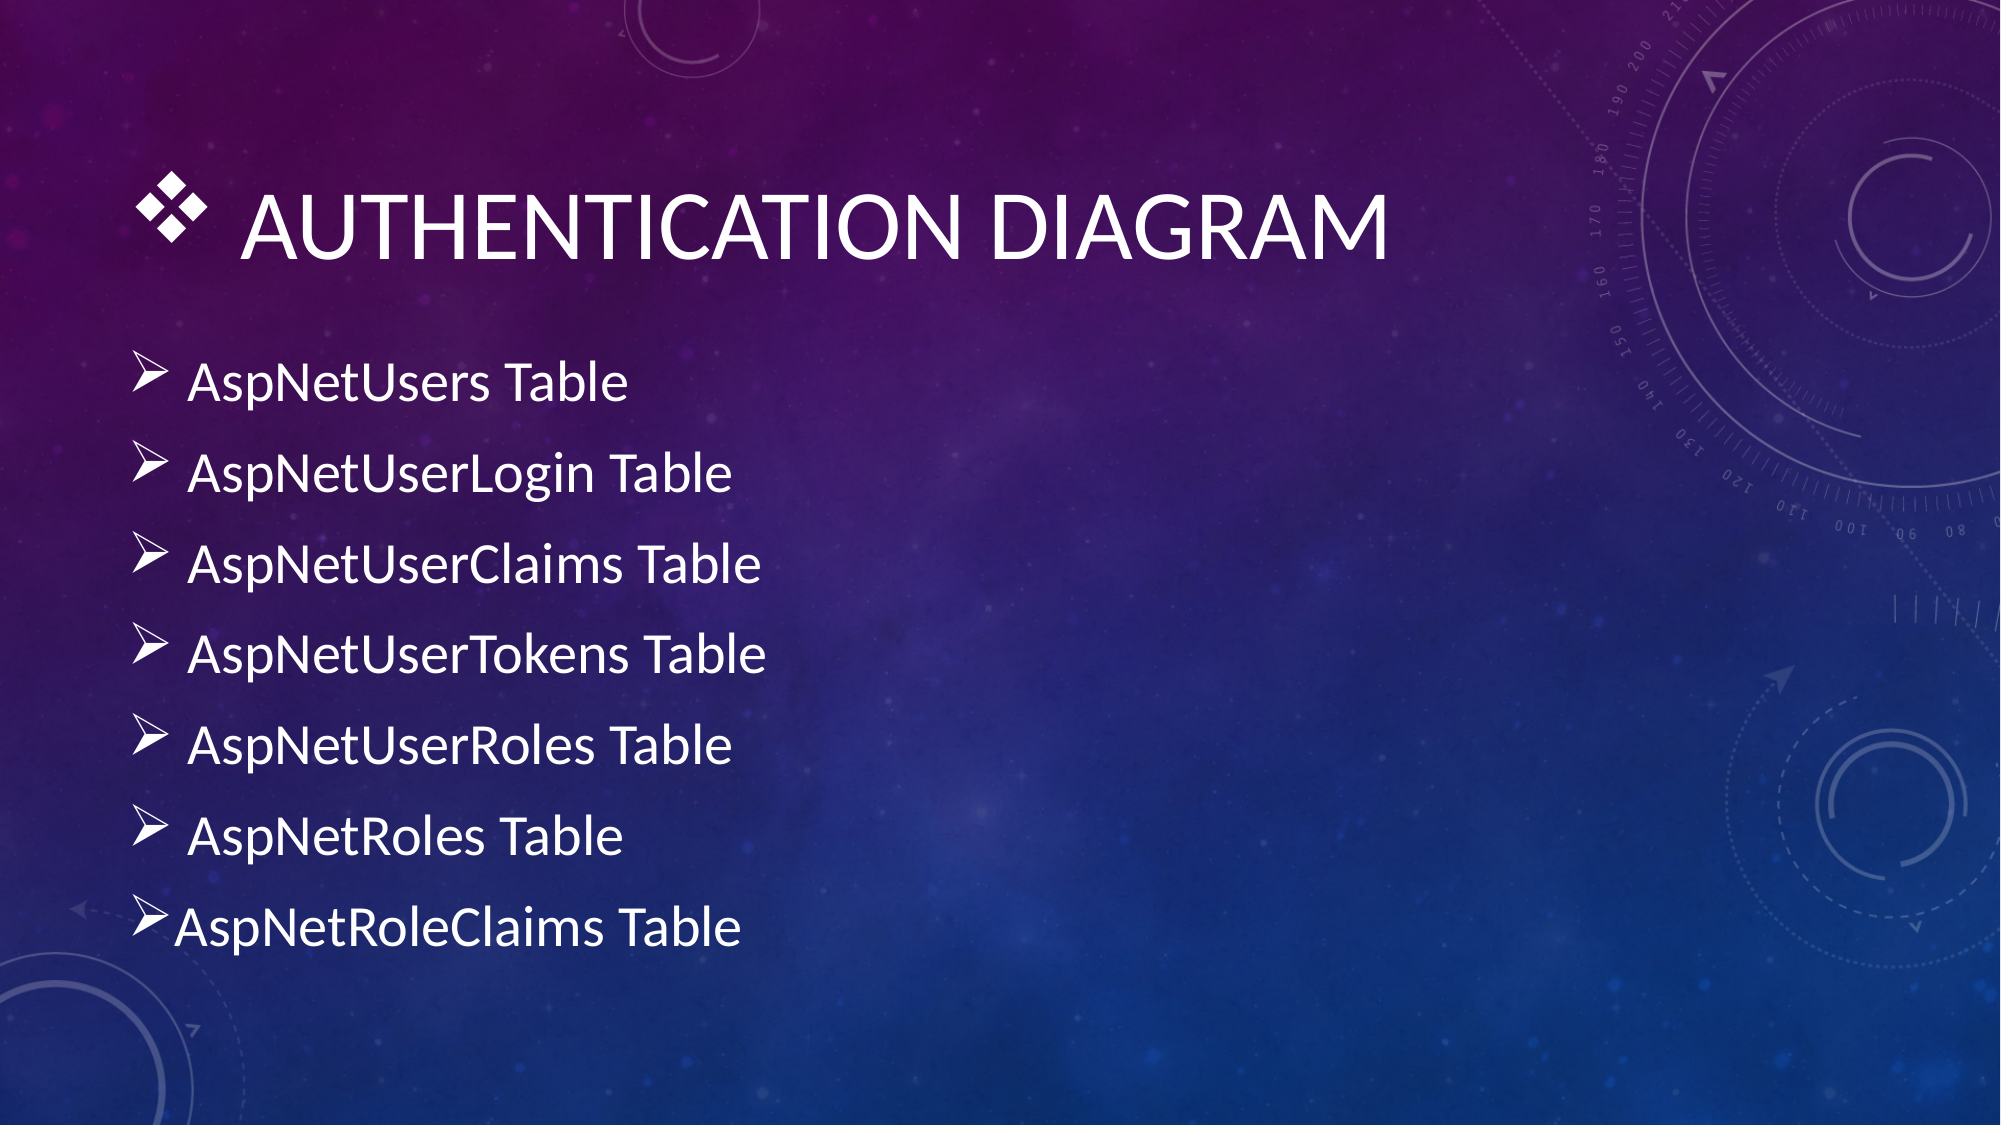

# Authentication Diagram
 AspNetUsers Table
 AspNetUserLogin Table
 AspNetUserClaims Table
 AspNetUserTokens Table
 AspNetUserRoles Table
 AspNetRoles Table
AspNetRoleClaims Table